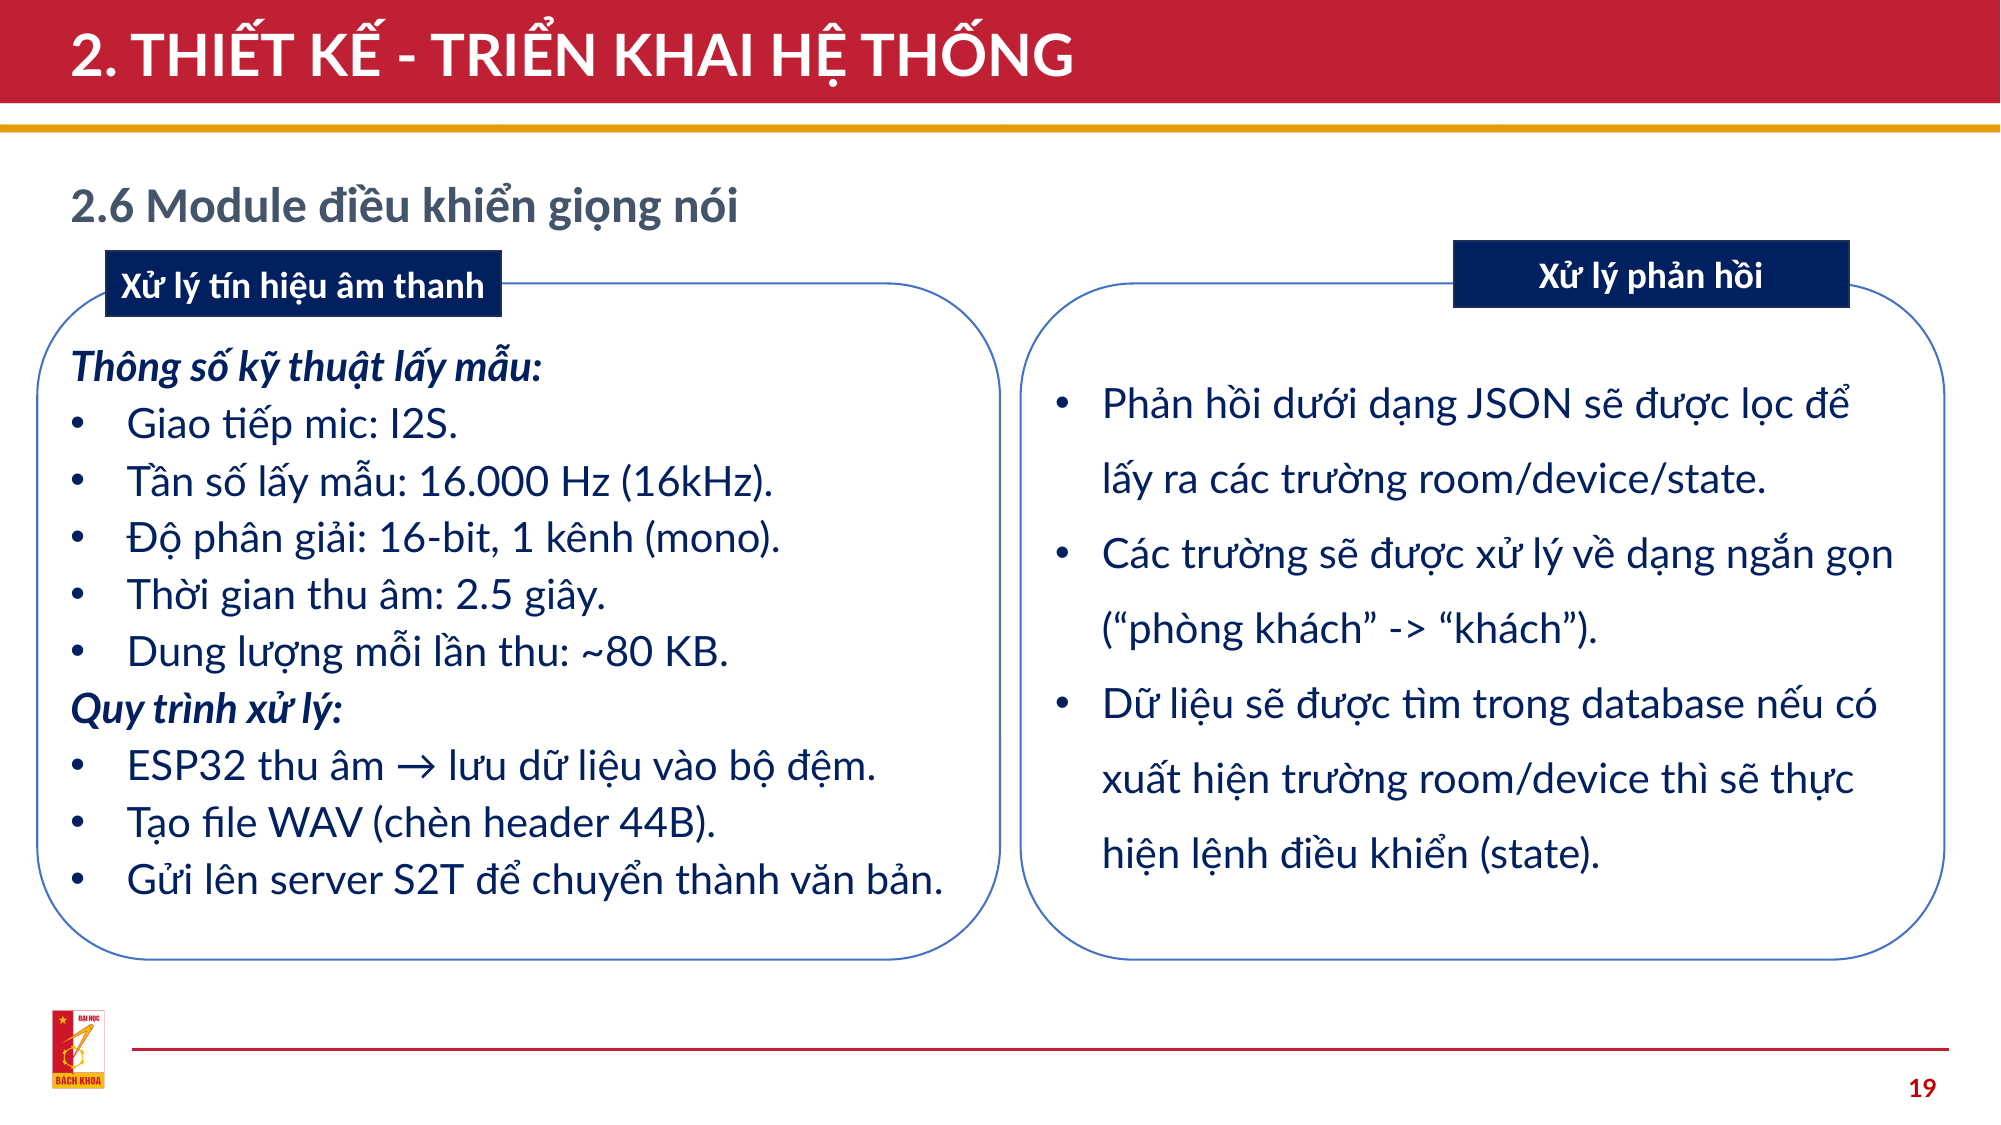

# 2. THIẾT KẾ - TRIỂN KHAI HỆ THỐNG
2.6 Module điều khiển giọng nói
Xử lý phản hồi
Xử lý tín hiệu âm thanh

Thông số kỹ thuật lấy mẫu:
Giao tiếp mic: I2S.
Tần số lấy mẫu: 16.000 Hz (16kHz).
Độ phân giải: 16-bit, 1 kênh (mono).
Thời gian thu âm: 2.5 giây.
Dung lượng mỗi lần thu: ~80 KB.
Quy trình xử lý:
ESP32 thu âm → lưu dữ liệu vào bộ đệm.
Tạo file WAV (chèn header 44B).
Gửi lên server S2T để chuyển thành văn bản.

Phản hồi dưới dạng JSON sẽ được lọc để lấy ra các trường room/device/state.
Các trường sẽ được xử lý về dạng ngắn gọn (“phòng khách” -> “khách”).
Dữ liệu sẽ được tìm trong database nếu có xuất hiện trường room/device thì sẽ thực hiện lệnh điều khiển (state).

19